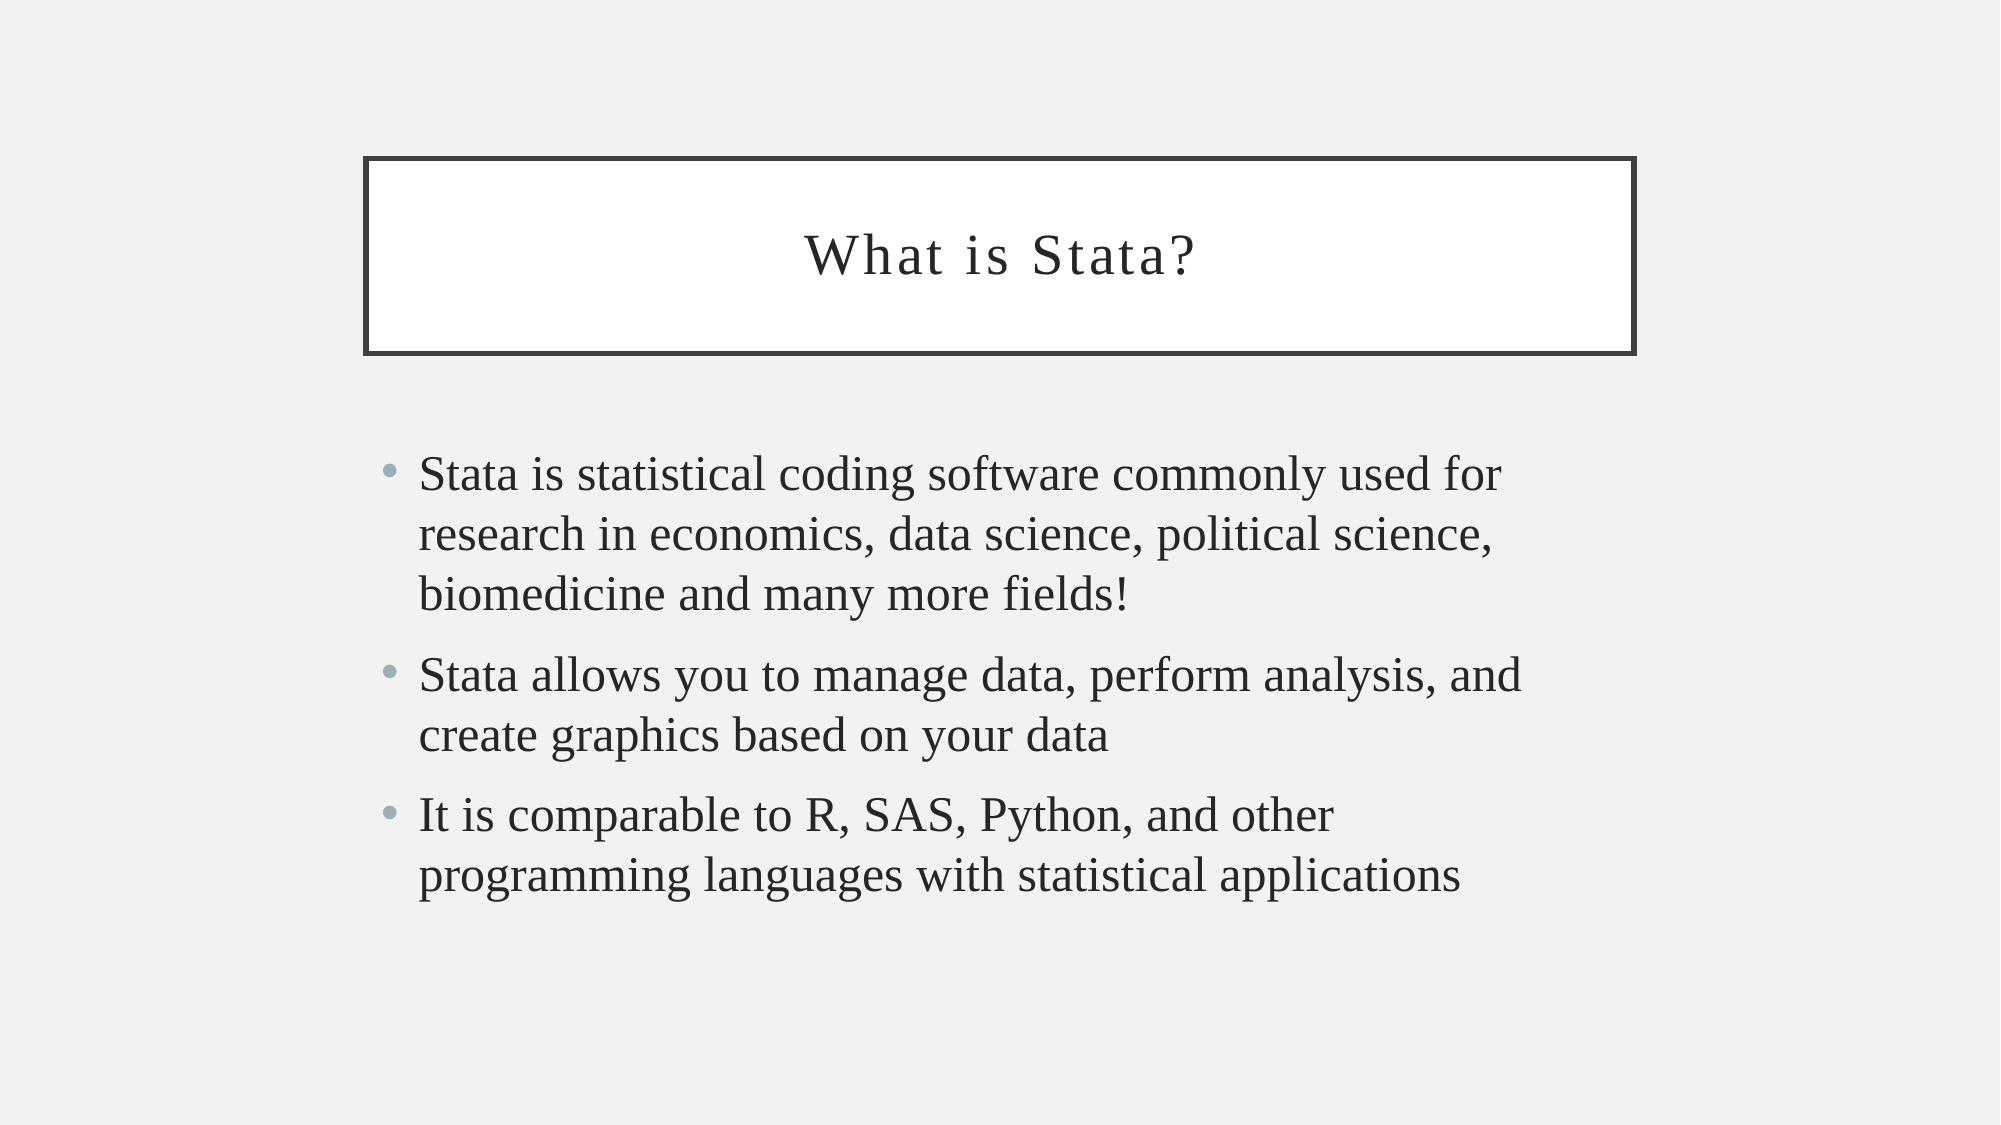

# What is Stata?
Stata is statistical coding software commonly used for research in economics, data science, political science, biomedicine and many more fields!
Stata allows you to manage data, perform analysis, and create graphics based on your data
It is comparable to R, SAS, Python, and other programming languages with statistical applications